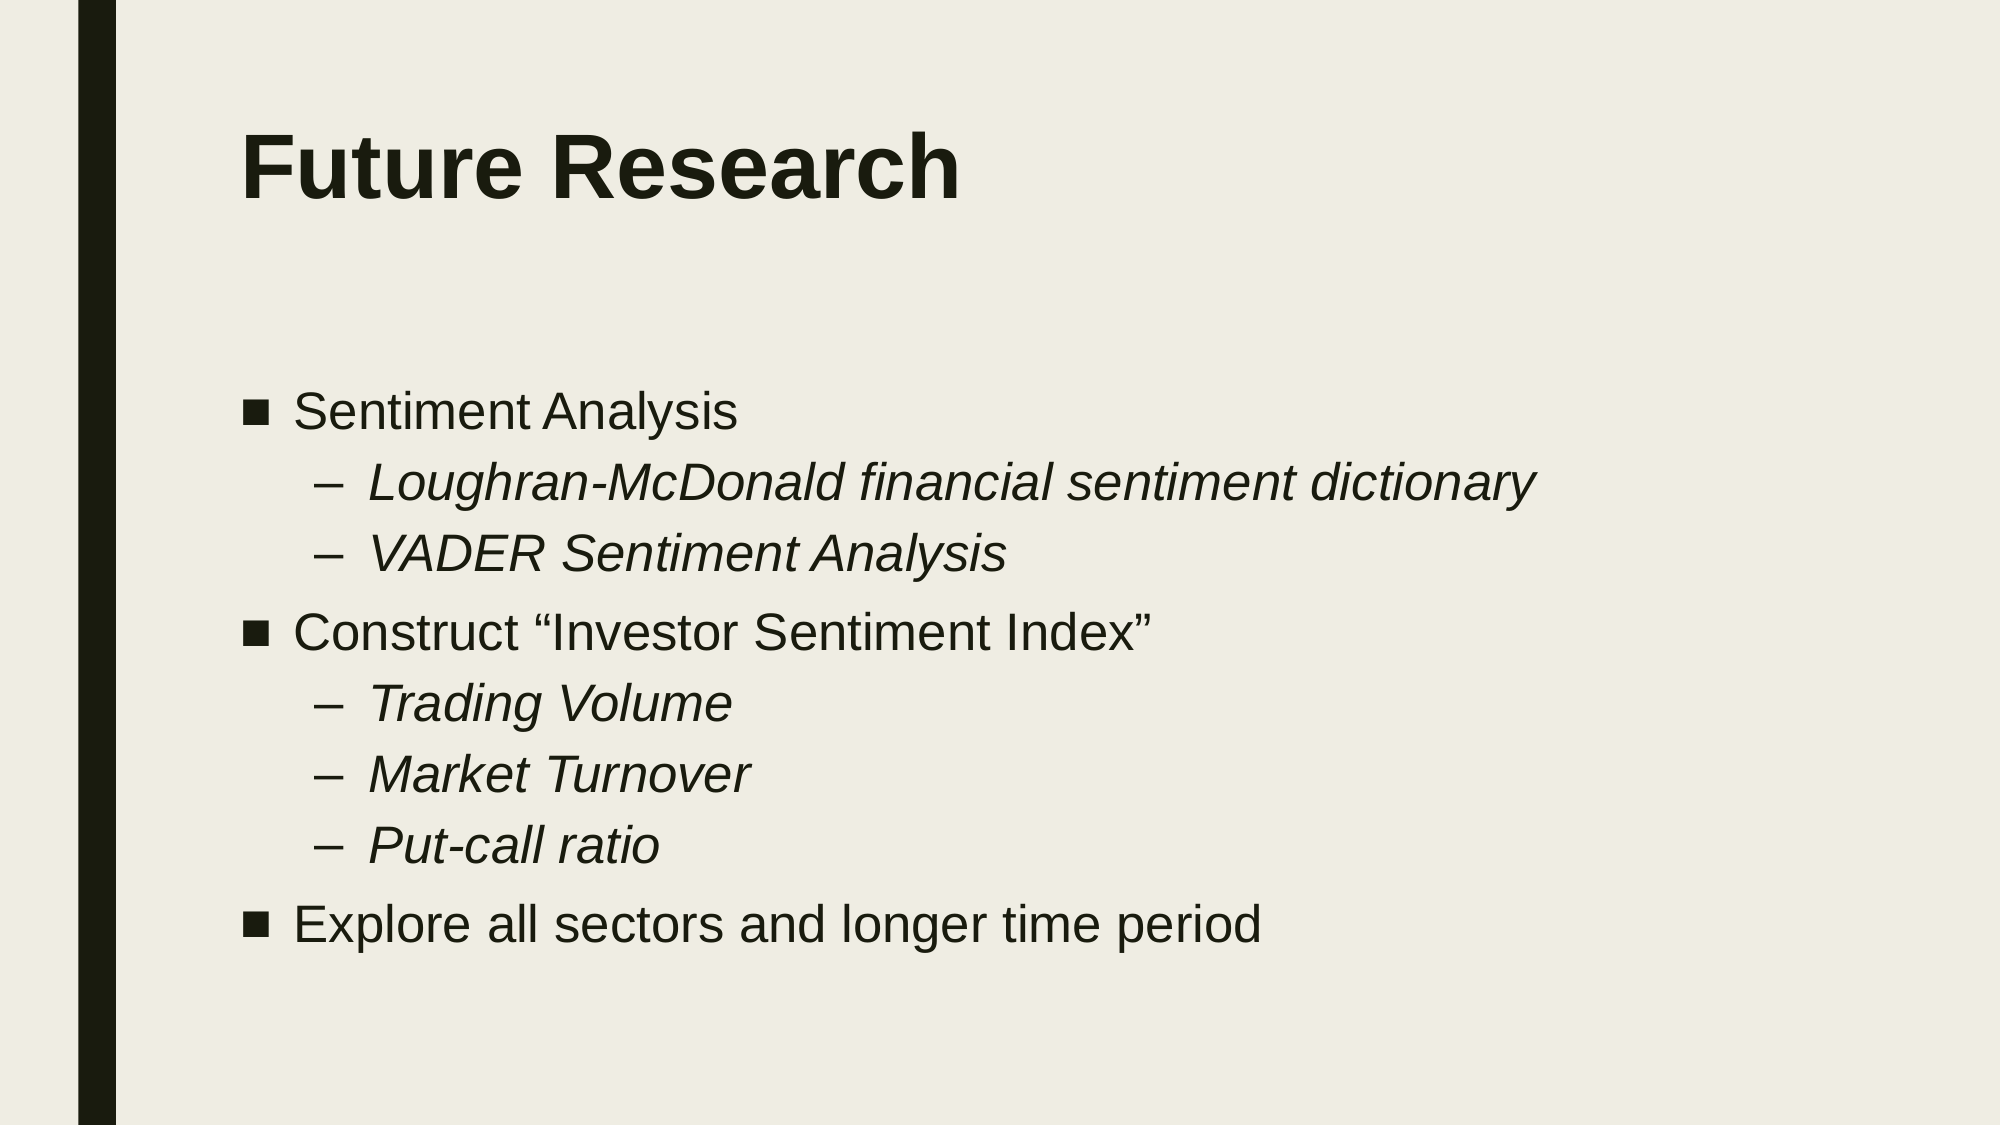

# Future Research
Sentiment Analysis
Loughran-McDonald financial sentiment dictionary
VADER Sentiment Analysis
Construct “Investor Sentiment Index”
Trading Volume
Market Turnover
Put-call ratio
Explore all sectors and longer time period